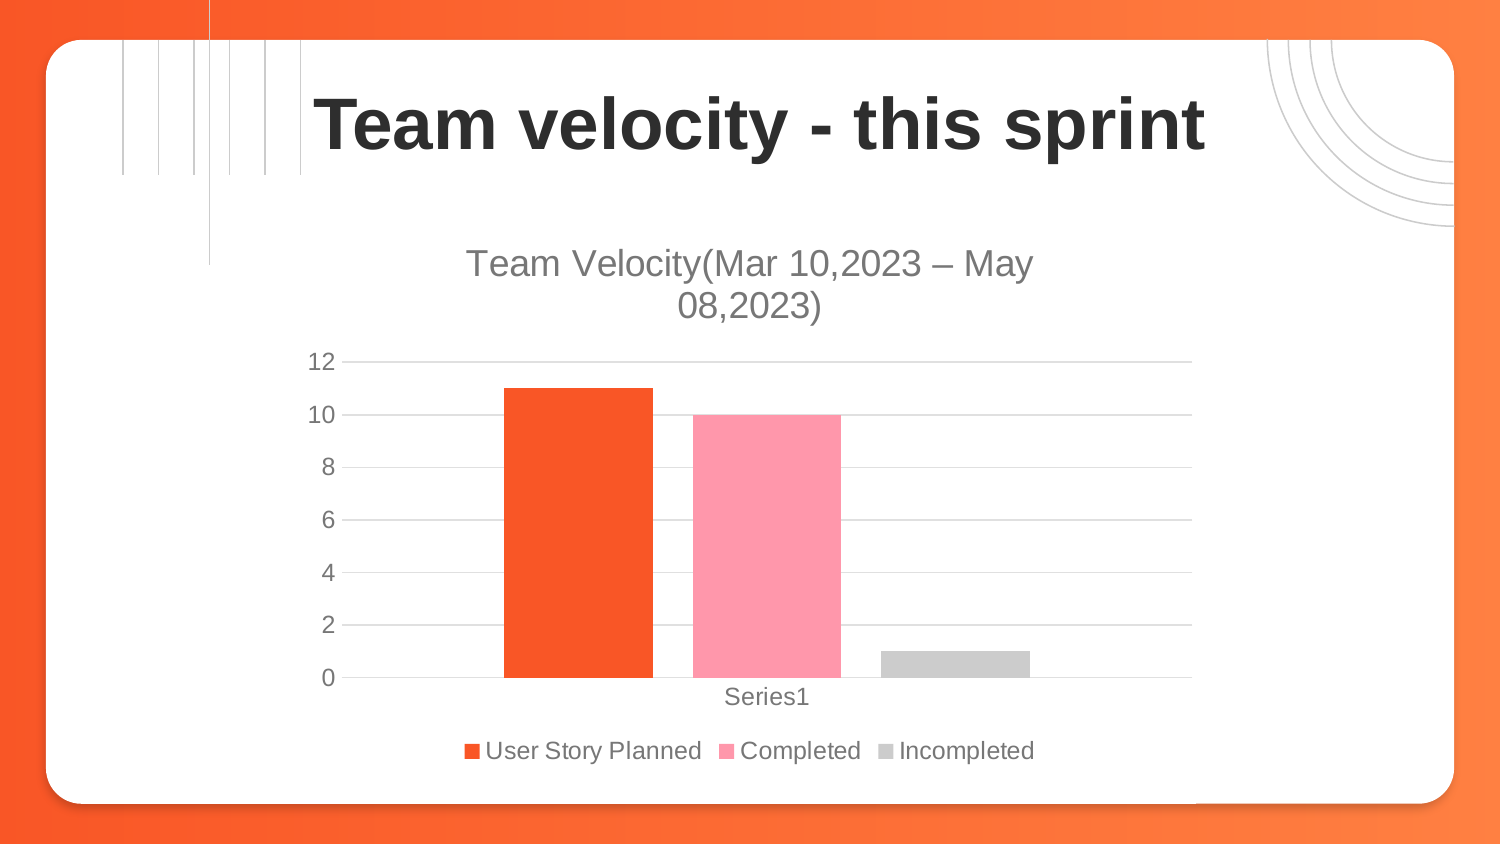

# Team velocity - this sprint

### Chart: Team Velocity(Mar 10,2023 – May 08,2023)

| Category | User Story Planned | Completed | Incompleted |
|---|---|---|---|
|  | 11.0 | 10.0 | 1.0 |